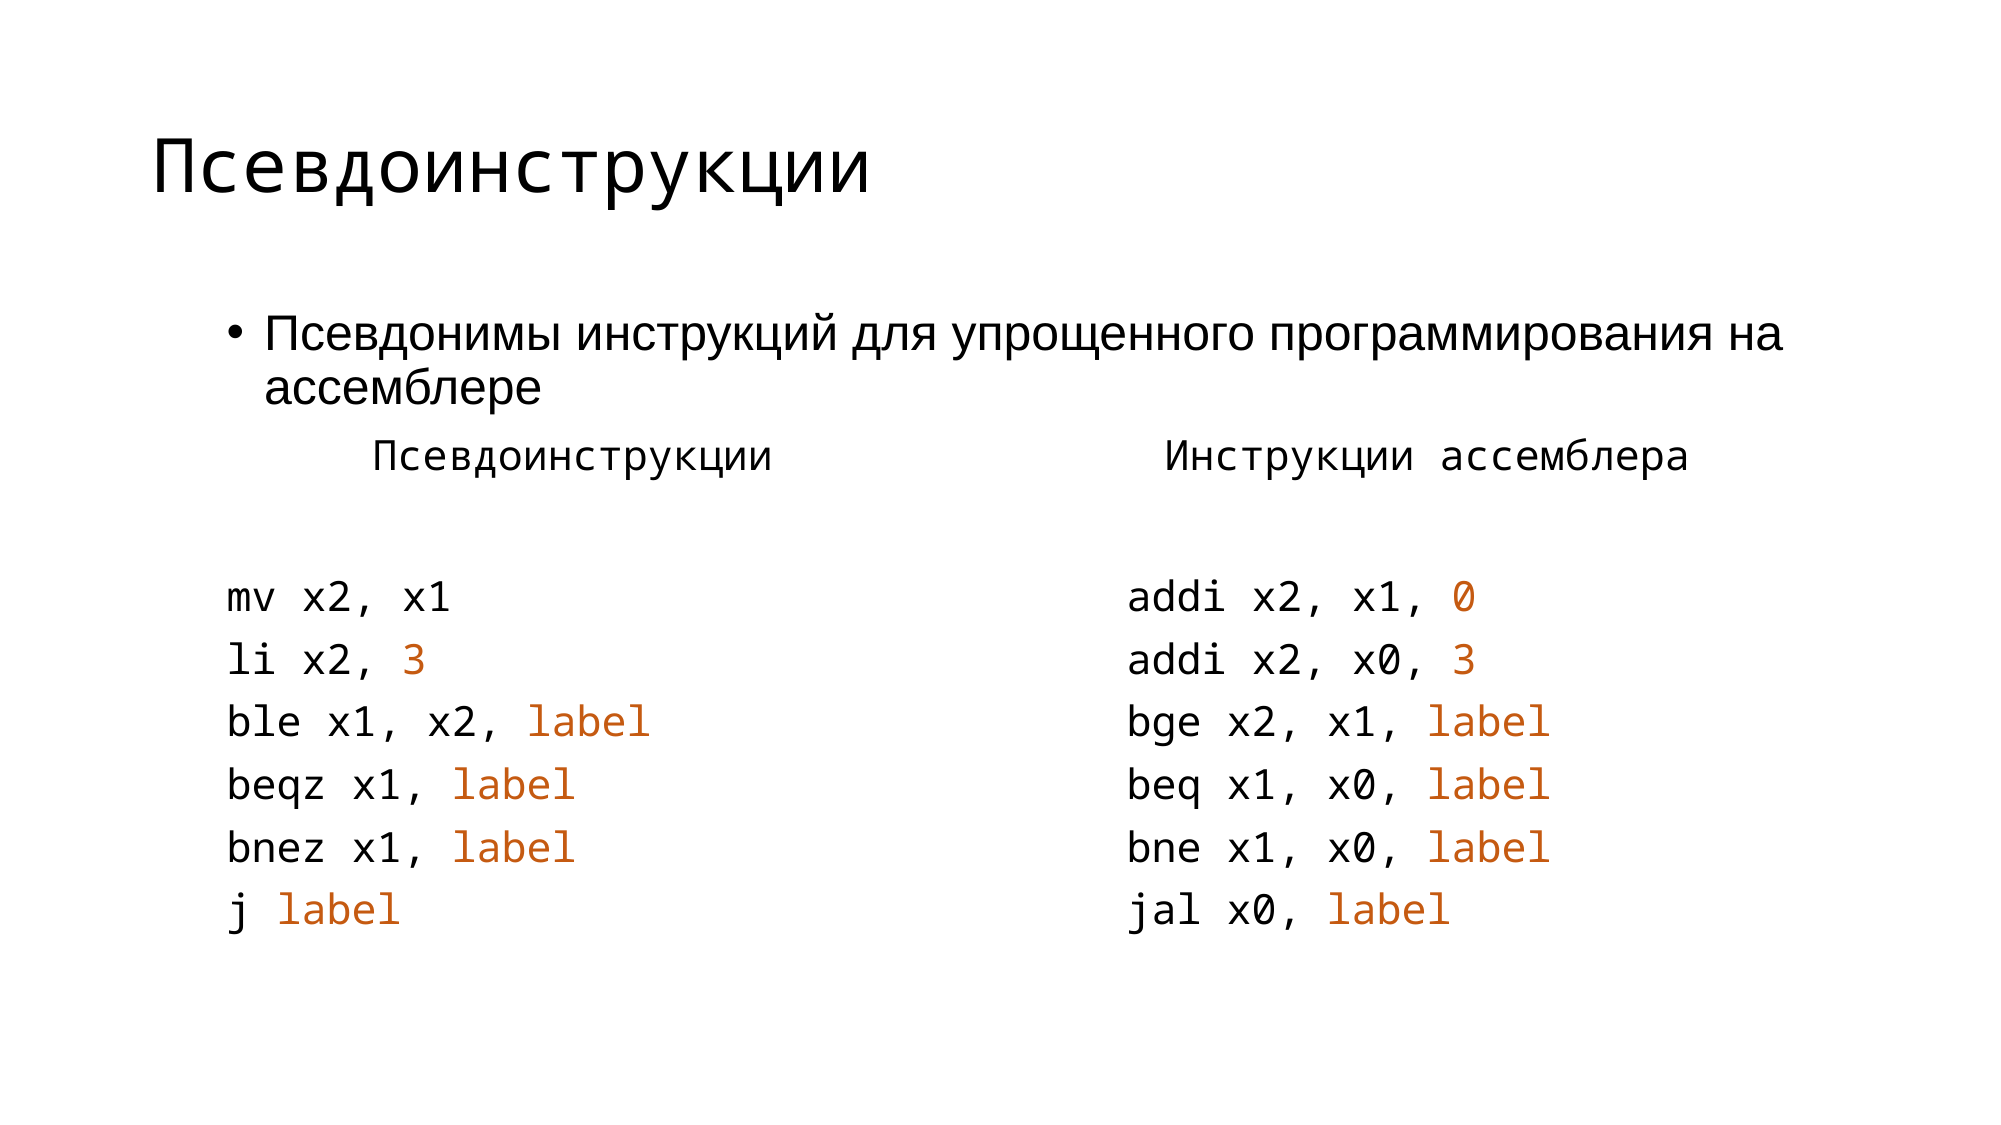

# Псевдоинструкции
Псевдонимы инструкций для упрощенного программирования на ассемблере
Инструкции ассемблера
Псевдоинструкции
mv x2, x1					addi x2, x1, 0
li x2, 3					addi x2, x0, 3
ble x1, x2, label				bge x2, x1, label
beqz x1, label				beq x1, x0, label
bnez x1, label				bne x1, x0, label
j label					jal x0, label